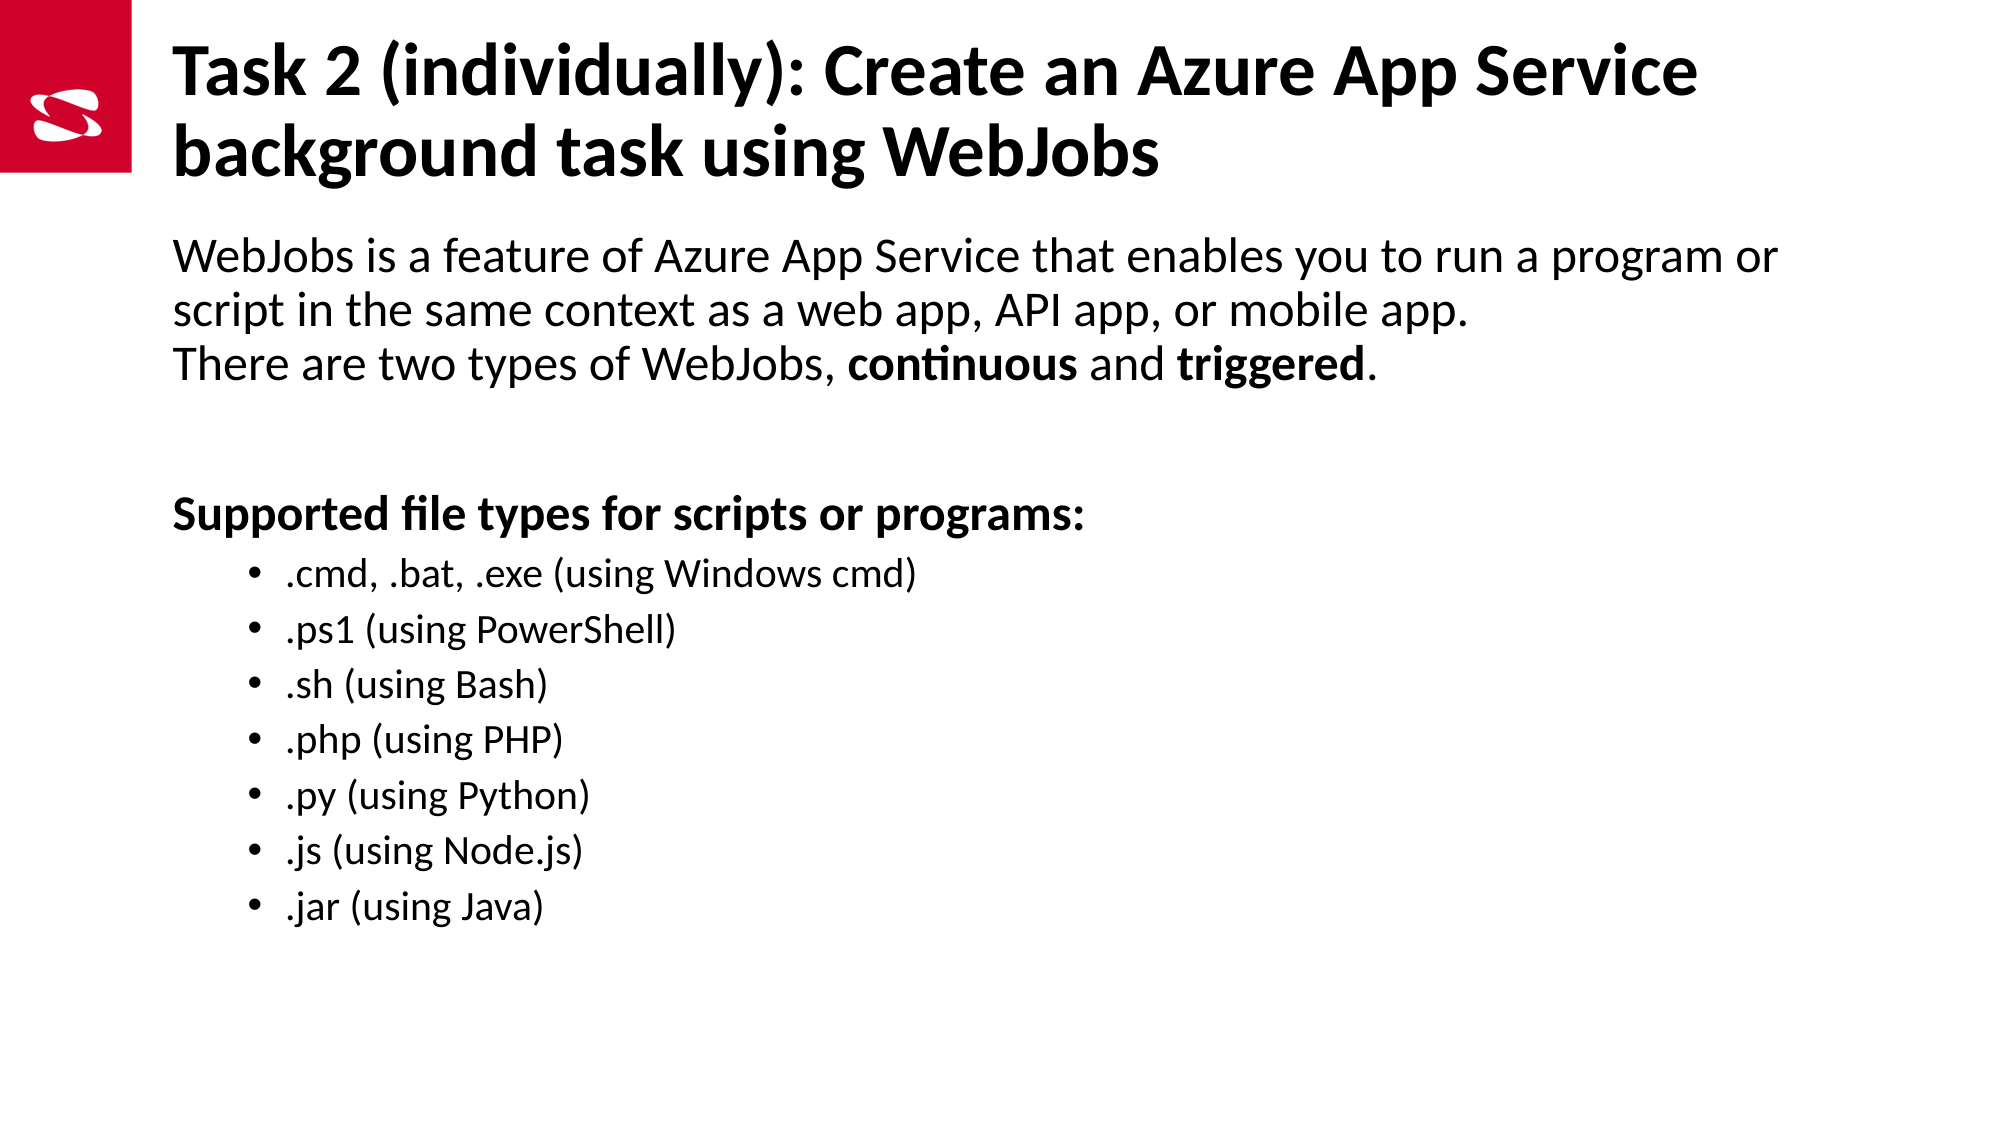

# Task 2 (individually): Create an Azure App Service background task using WebJobs
WebJobs is a feature of Azure App Service that enables you to run a program or script in the same context as a web app, API app, or mobile app.
There are two types of WebJobs, continuous and triggered.

Supported file types for scripts or programs:
.cmd, .bat, .exe (using Windows cmd)
.ps1 (using PowerShell)
.sh (using Bash)
.php (using PHP)
.py (using Python)
.js (using Node.js)
.jar (using Java)